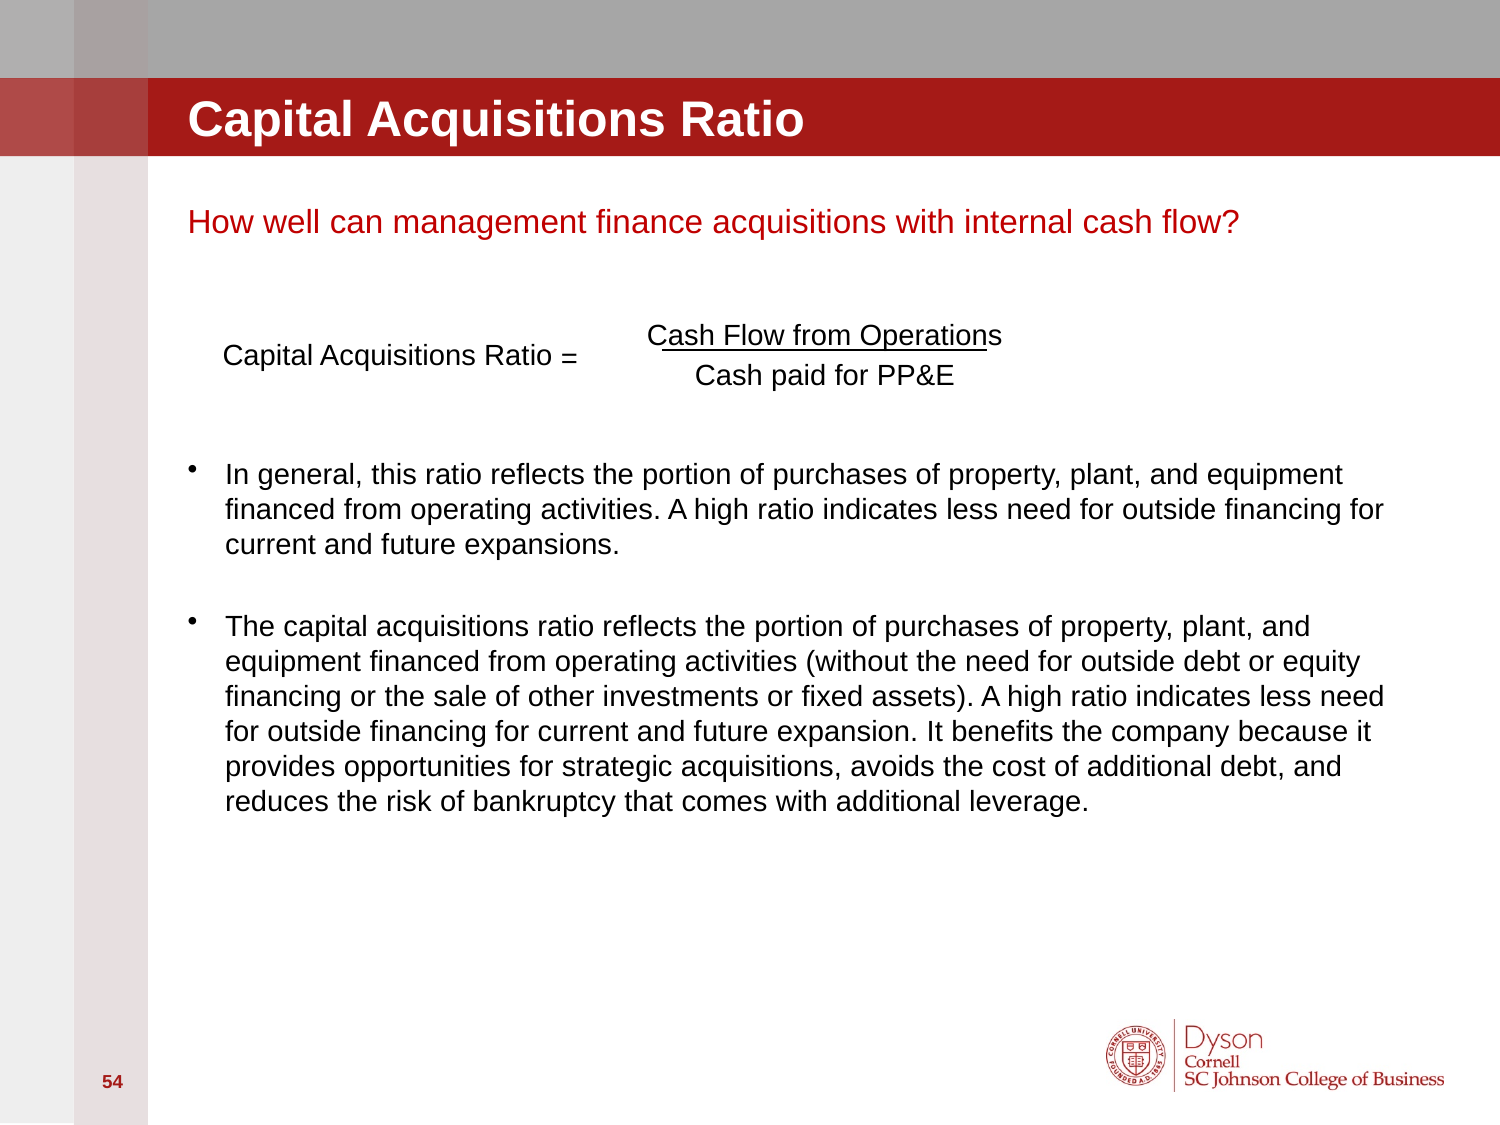

# Capital Acquisitions Ratio
How well can management finance acquisitions with internal cash flow?

In general, this ratio reflects the portion of purchases of property, plant, and equipment financed from operating activities. A high ratio indicates less need for outside financing for current and future expansions.

The capital acquisitions ratio reflects the portion of purchases of property, plant, and equipment financed from operating activities (without the need for outside debt or equity financing or the sale of other investments or fixed assets). A high ratio indicates less need for outside financing for current and future expansion. It benefits the company because it provides opportunities for strategic acquisitions, avoids the cost of additional debt, and reduces the risk of bankruptcy that comes with additional leverage.
Cash Flow from Operations
Cash paid for PP&E
=
Capital Acquisitions Ratio
54